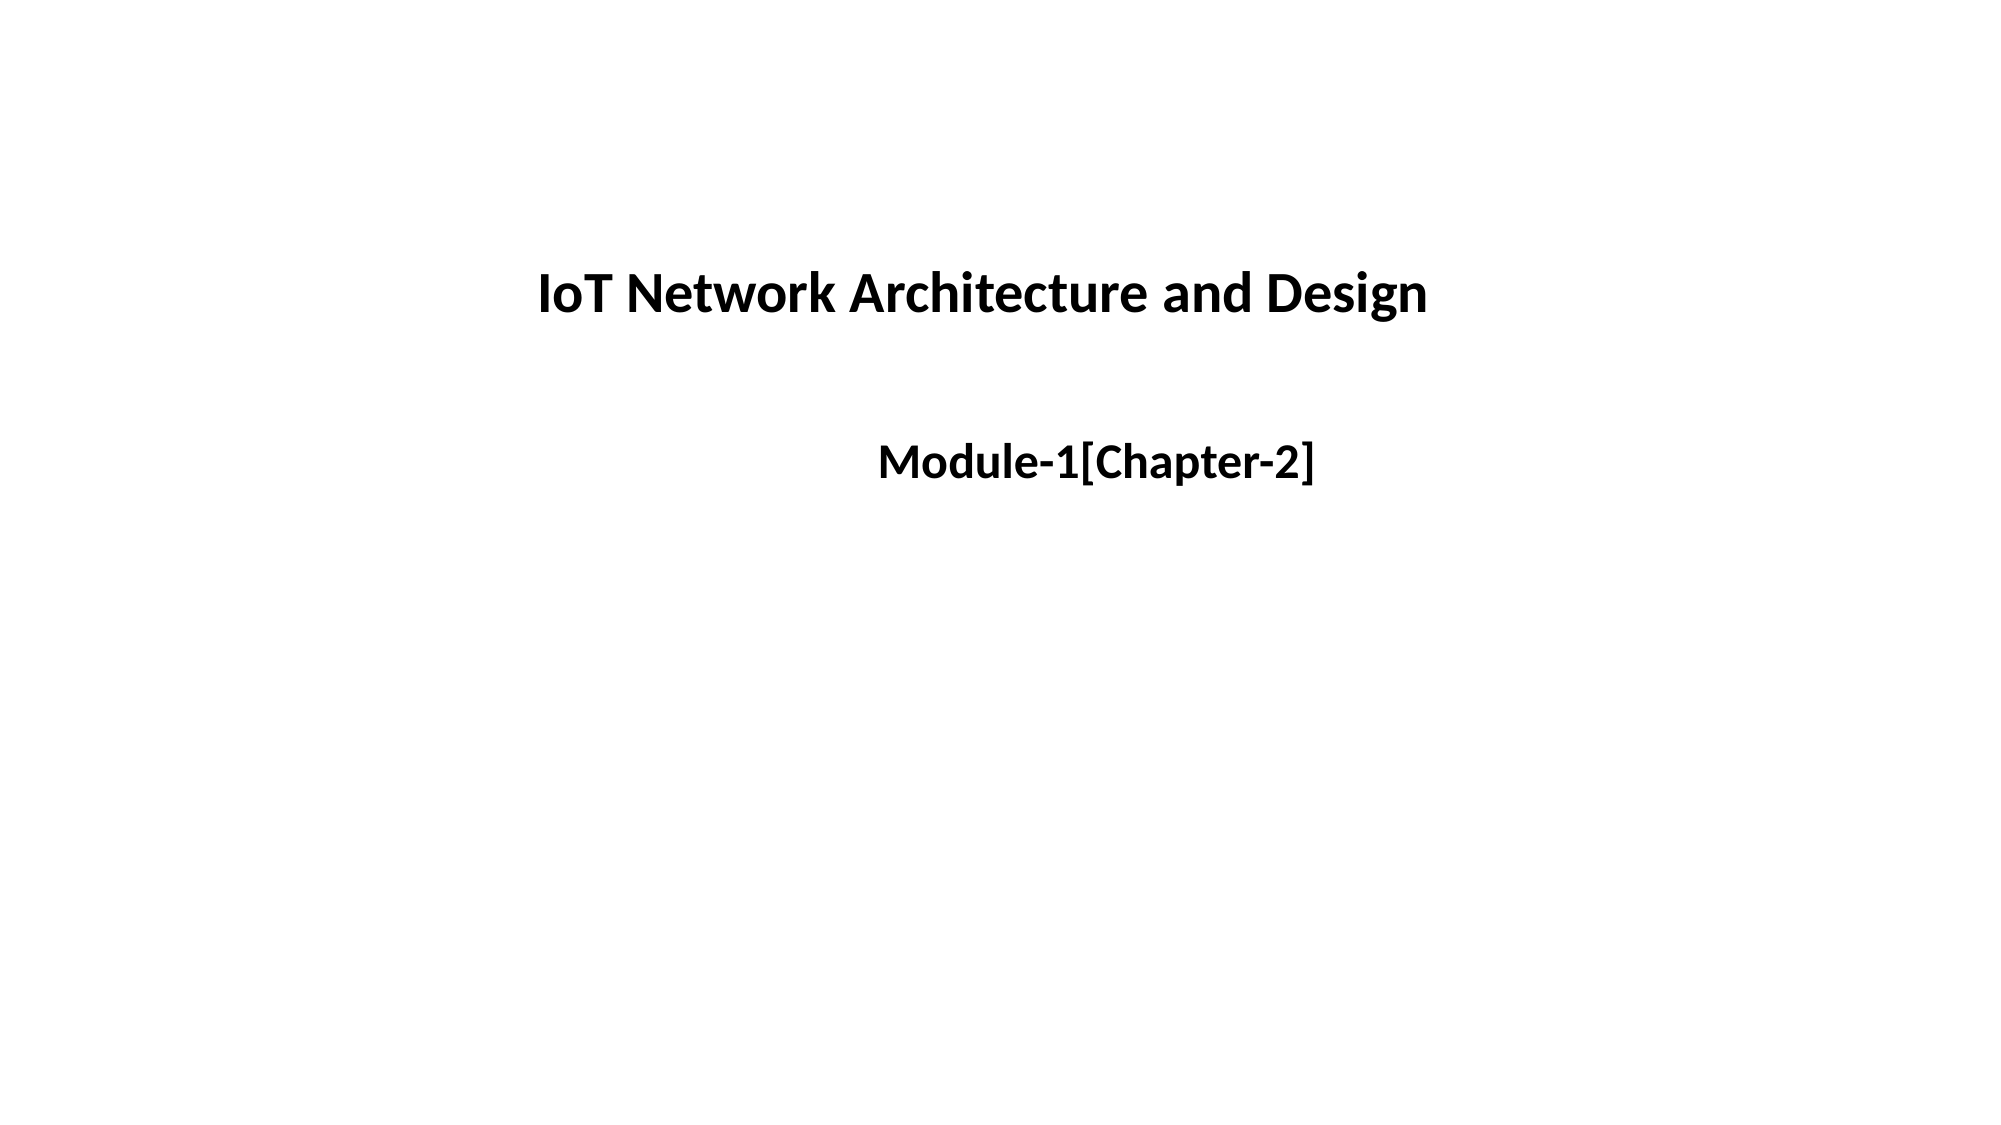

# IoT Network Architecture and Design
Module-1[Chapter-2]